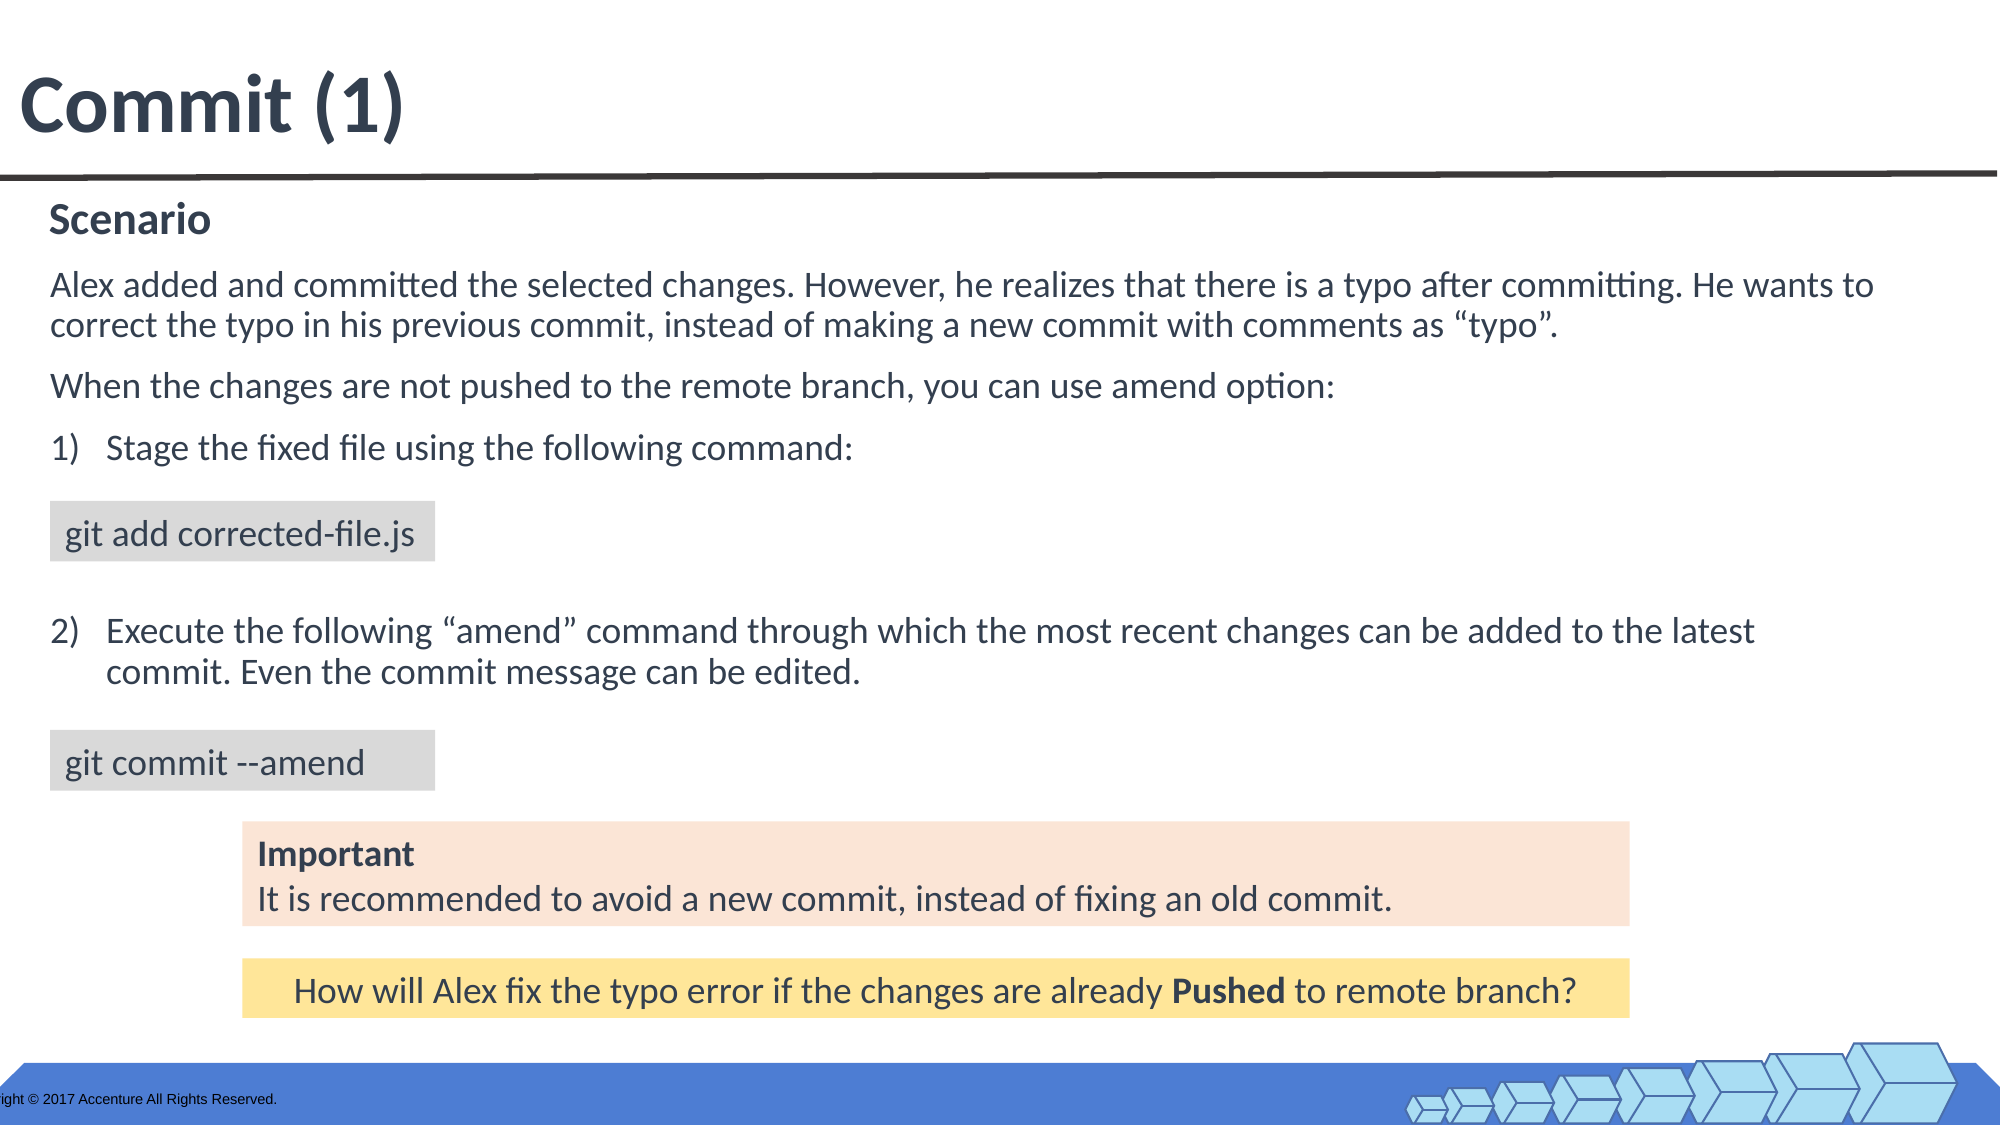

# Commit (1)
Scenario
Alex added and committed the selected changes. However, he realizes that there is a typo after committing. He wants to correct the typo in his previous commit, instead of making a new commit with comments as “typo”.
When the changes are not pushed to the remote branch, you can use amend option:
Stage the fixed file using the following command:

Execute the following “amend” command through which the most recent changes can be added to the latest commit. Even the commit message can be edited.

git add corrected-file.js
git commit --amend
Important
It is recommended to avoid a new commit, instead of fixing an old commit.
How will Alex fix the typo error if the changes are already Pushed to remote branch?